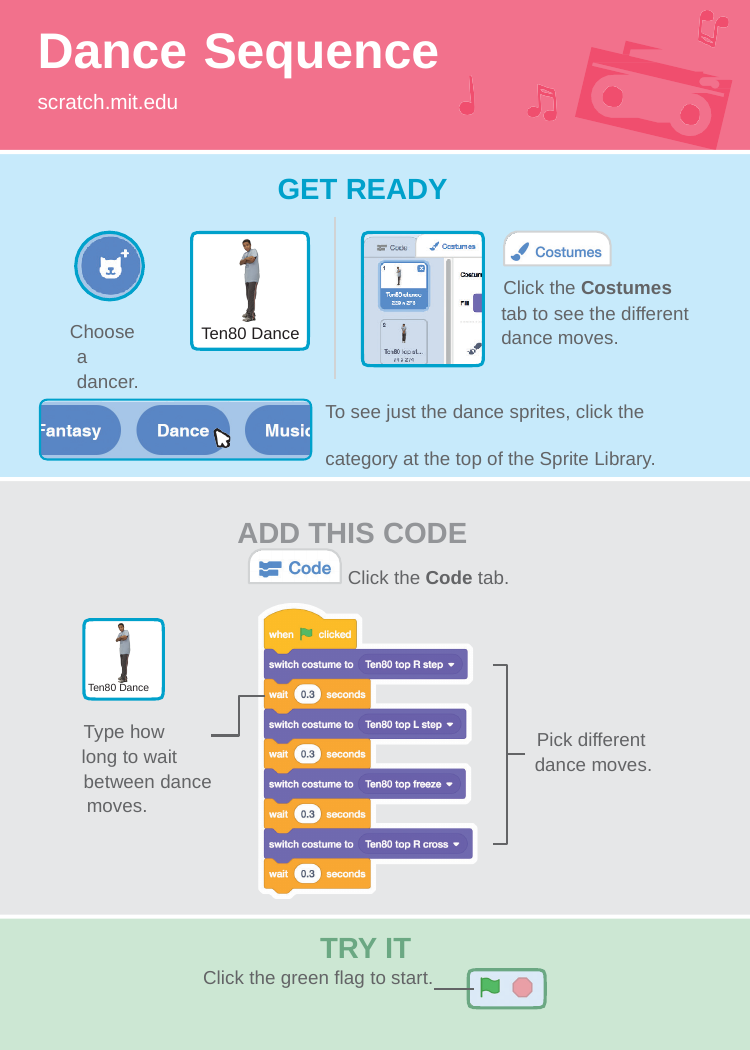

# Dance Sequence
scratch.mit.edu

GET READY

Click the Costumes  tab to see the different  dance moves.
Choose a  dancer.
Ten80 Dance

To see just the dance sprites, click the Dance
category at the top of the Sprite Library.

ADD THIS CODE
Click the Code tab.

Ten80 Dance

Type how  long to wait
between dance  moves.
Pick different  dance moves.

TRY IT
Click the green flag to start.